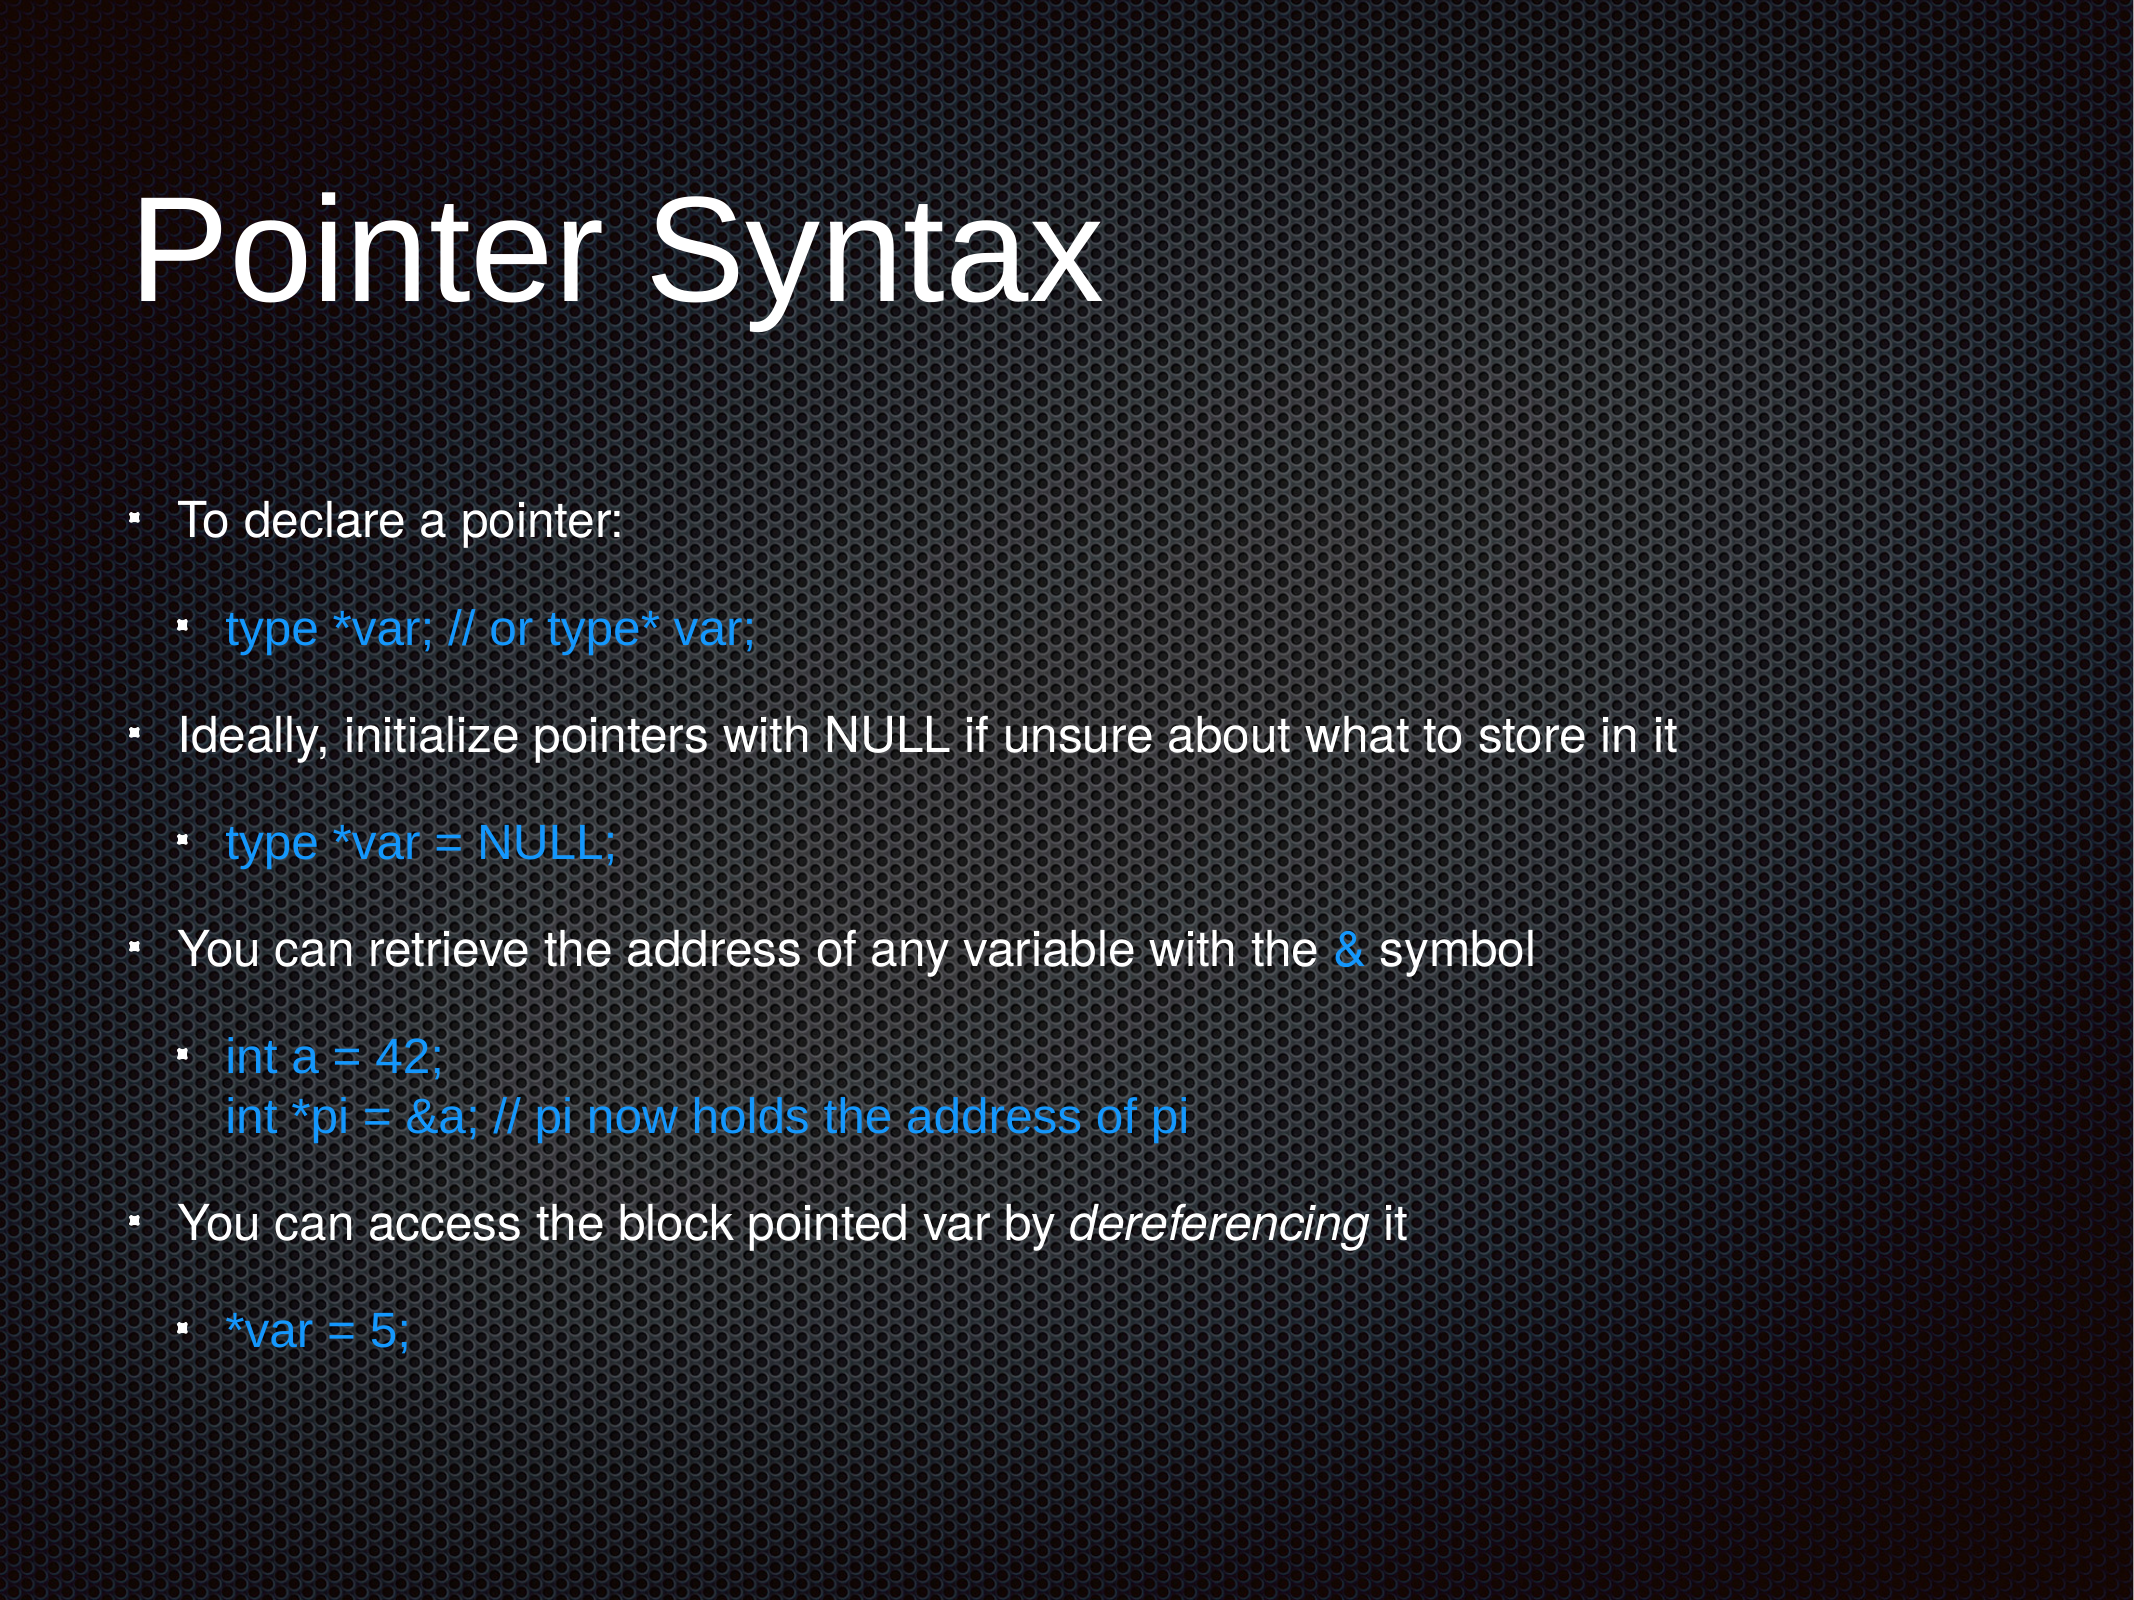

# Pointer Syntax
To declare a pointer:
type *var; // or type* var;
Ideally, initialize pointers with NULL if unsure about what to store in it
type *var = NULL;
You can retrieve the address of any variable with the & symbol
int a = 42;
int *pi = &a; // pi now holds the address of pi
You can access the block pointed var by dereferencing it
*var = 5;
7